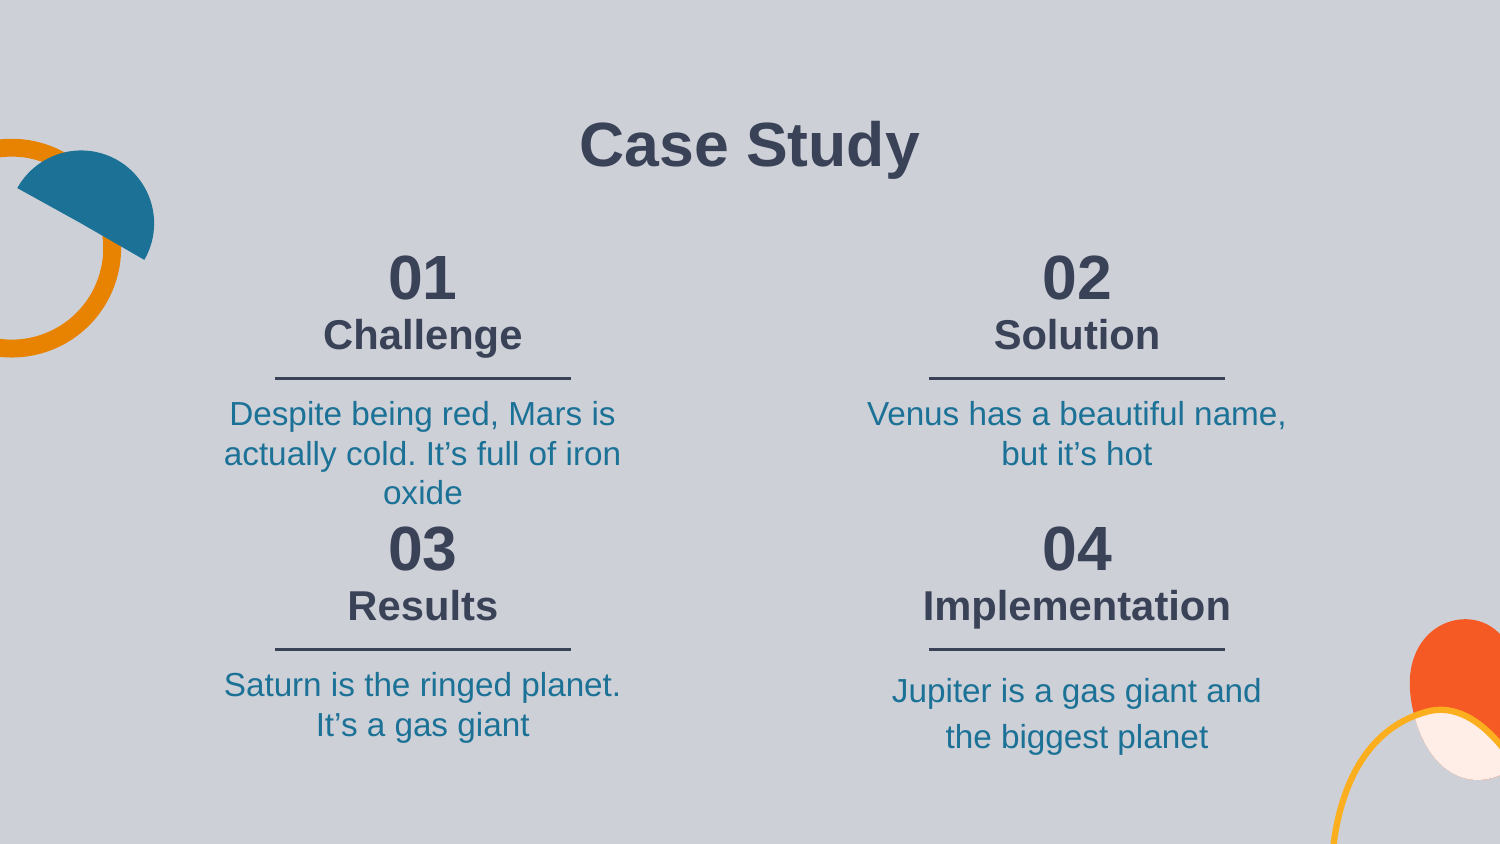

# Case Study
01
02
Challenge
Solution
Despite being red, Mars is actually cold. It’s full of iron oxide
Venus has a beautiful name, but it’s hot
03
04
Results
Implementation
Saturn is the ringed planet. It’s a gas giant
Jupiter is a gas giant and the biggest planet